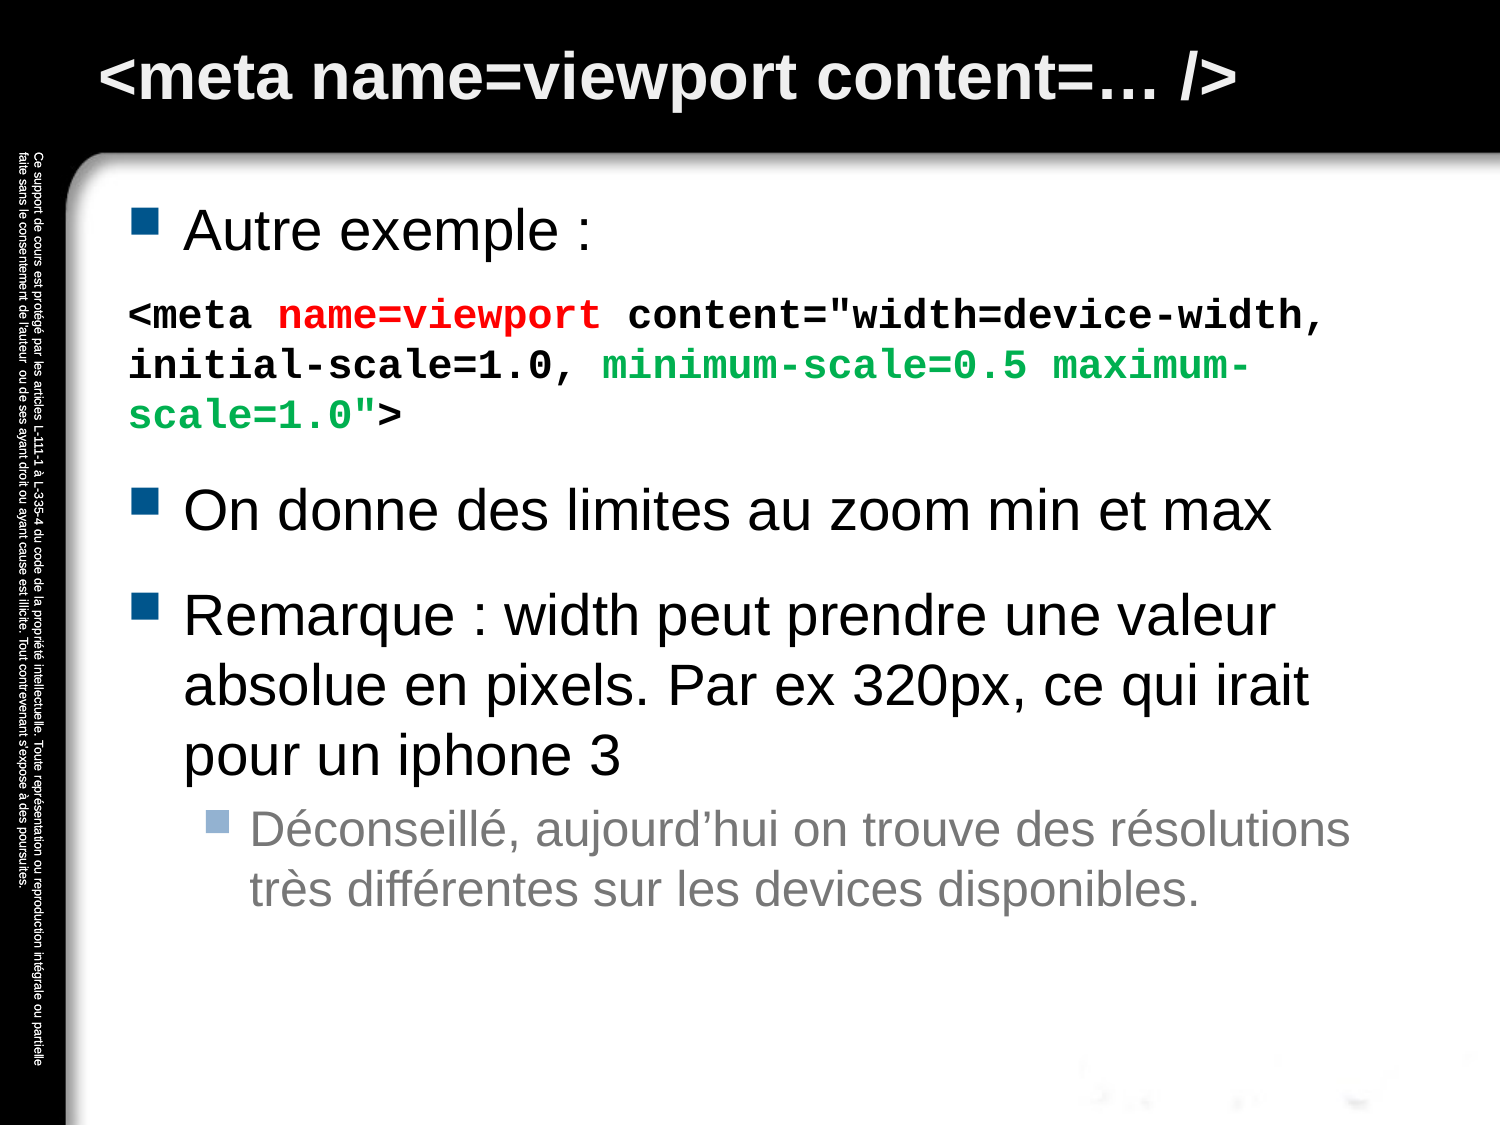

# <meta name=viewport content=… />
Autre exemple :
<meta name=viewport content="width=device-width, initial-scale=1.0, minimum-scale=0.5 maximum-scale=1.0">
On donne des limites au zoom min et max
Remarque : width peut prendre une valeur absolue en pixels. Par ex 320px, ce qui irait pour un iphone 3
Déconseillé, aujourd’hui on trouve des résolutions très différentes sur les devices disponibles.